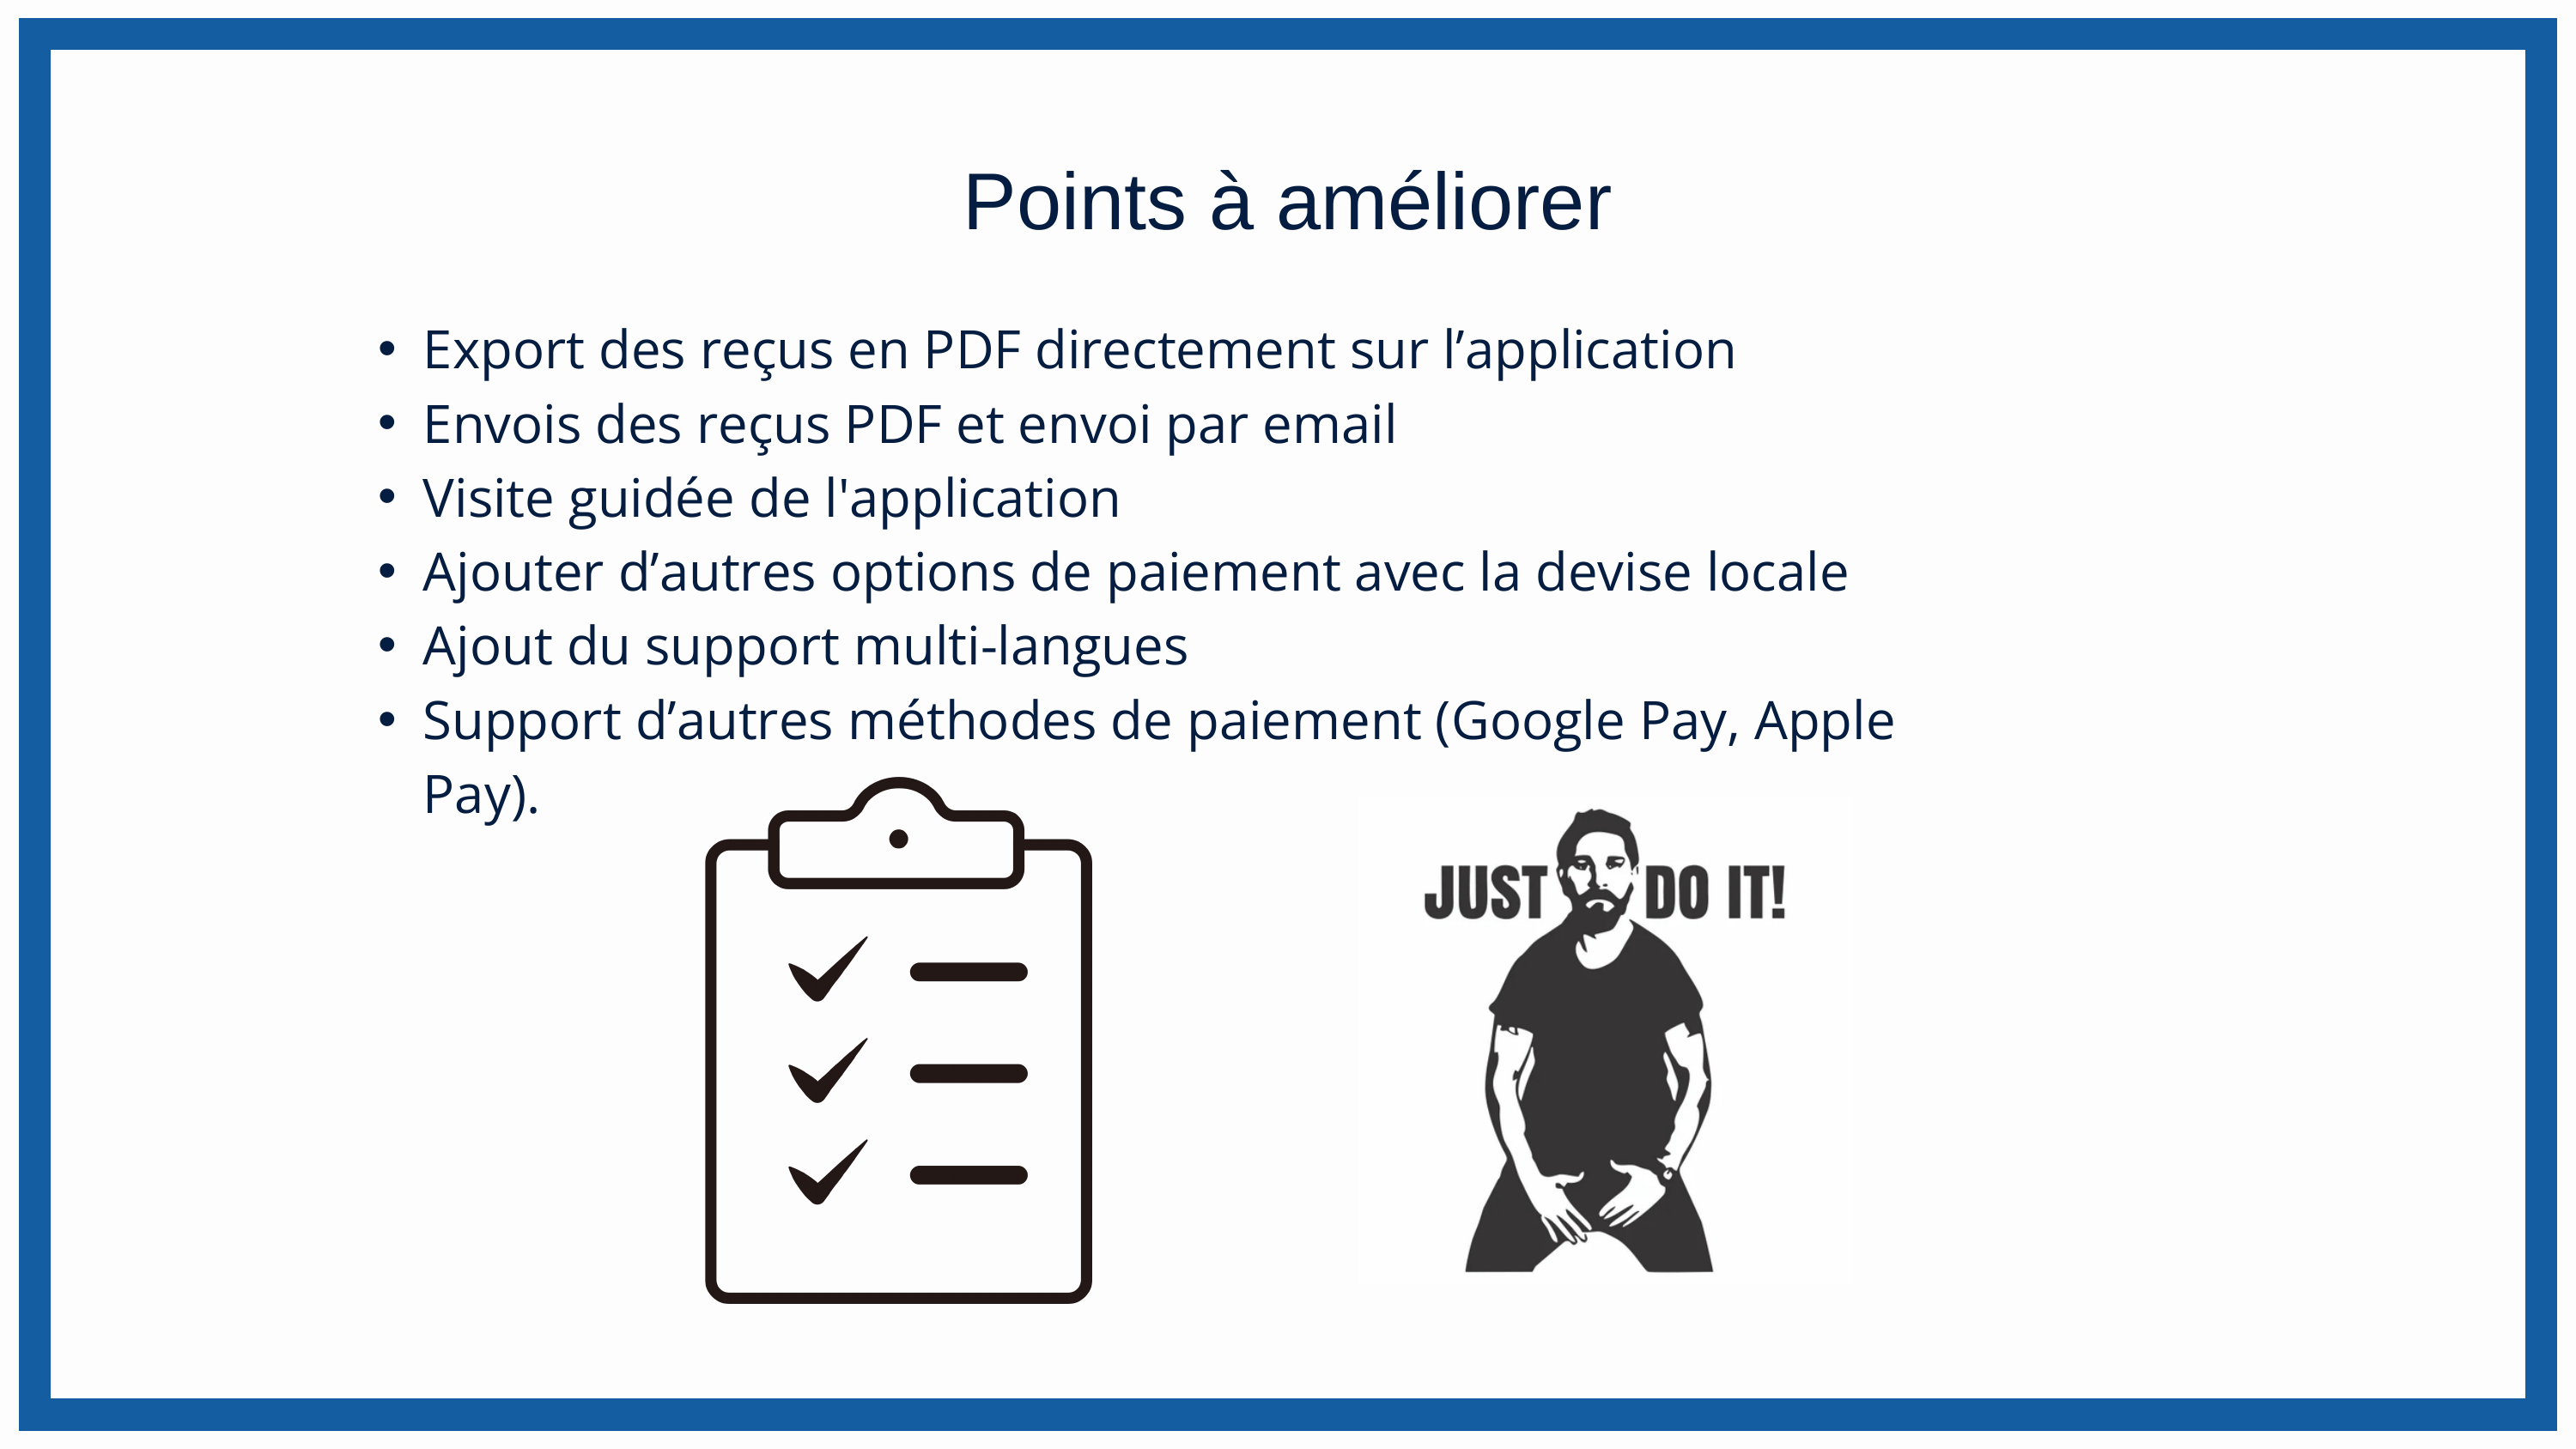

Points à améliorer
Export des reçus en PDF directement sur l’application
Envois des reçus PDF et envoi par email
Visite guidée de l'application
Ajouter d’autres options de paiement avec la devise locale
Ajout du support multi-langues
Support d’autres méthodes de paiement (Google Pay, Apple Pay).